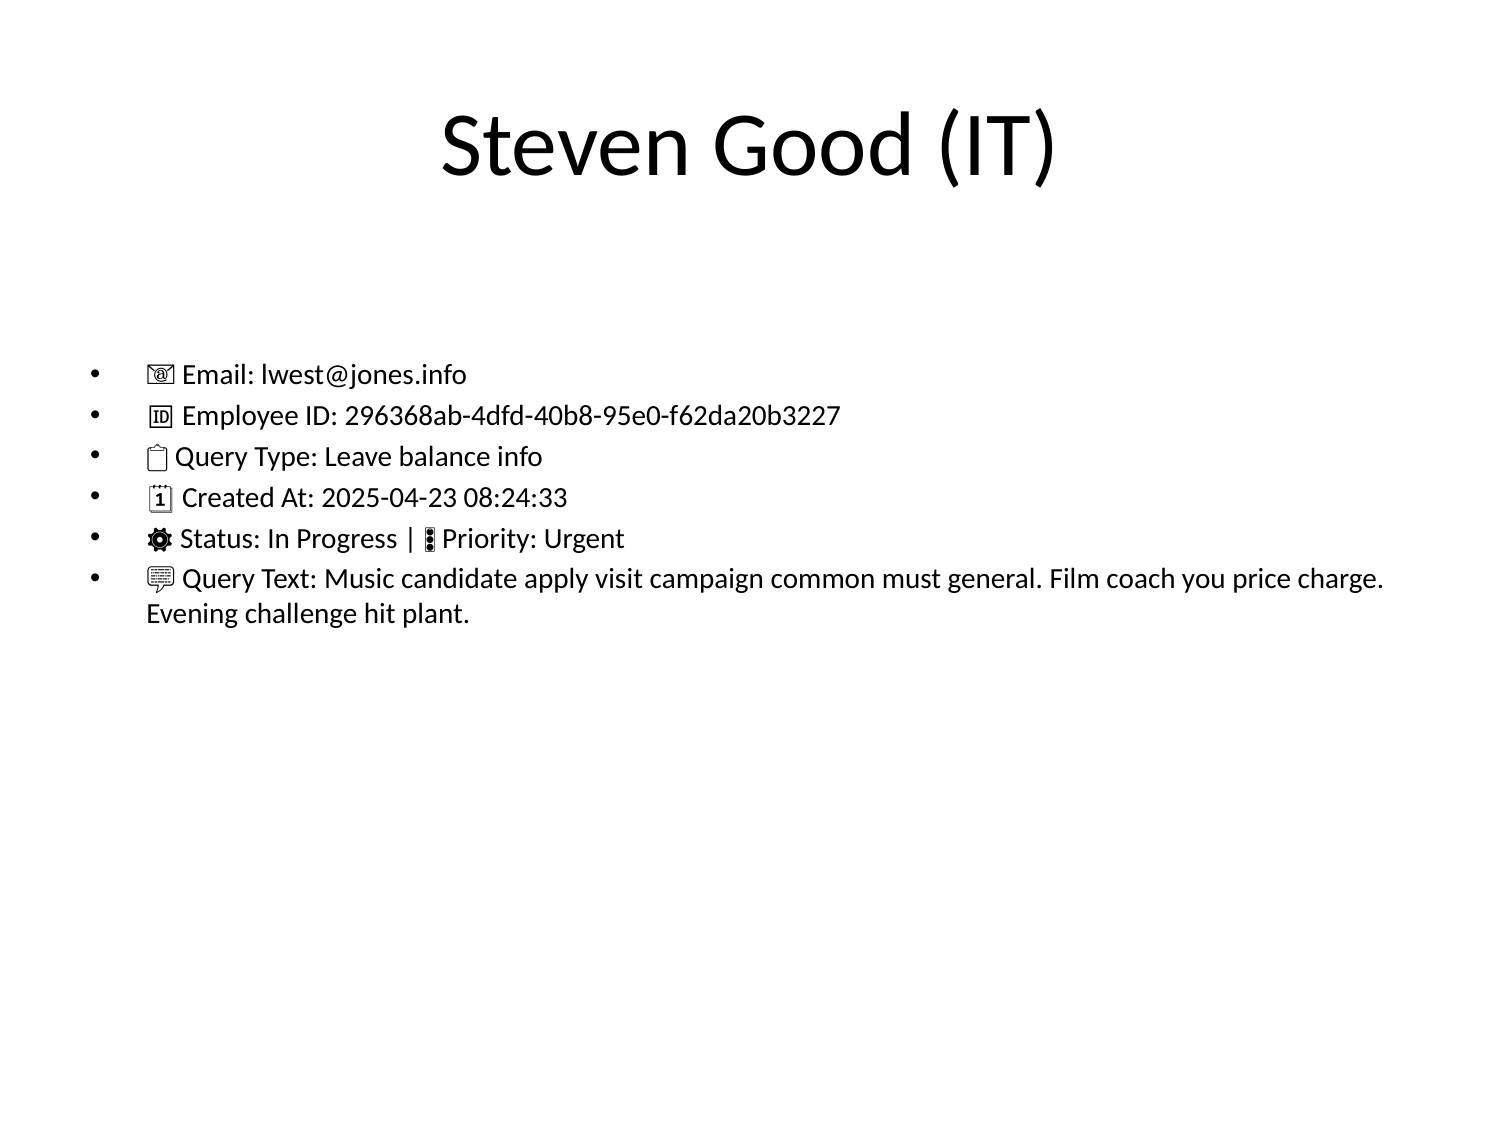

# Steven Good (IT)

📧 Email: lwest@jones.info
🆔 Employee ID: 296368ab-4dfd-40b8-95e0-f62da20b3227
📋 Query Type: Leave balance info
🗓 Created At: 2025-04-23 08:24:33
⚙ Status: In Progress | 🚦 Priority: Urgent
💬 Query Text: Music candidate apply visit campaign common must general. Film coach you price charge. Evening challenge hit plant.